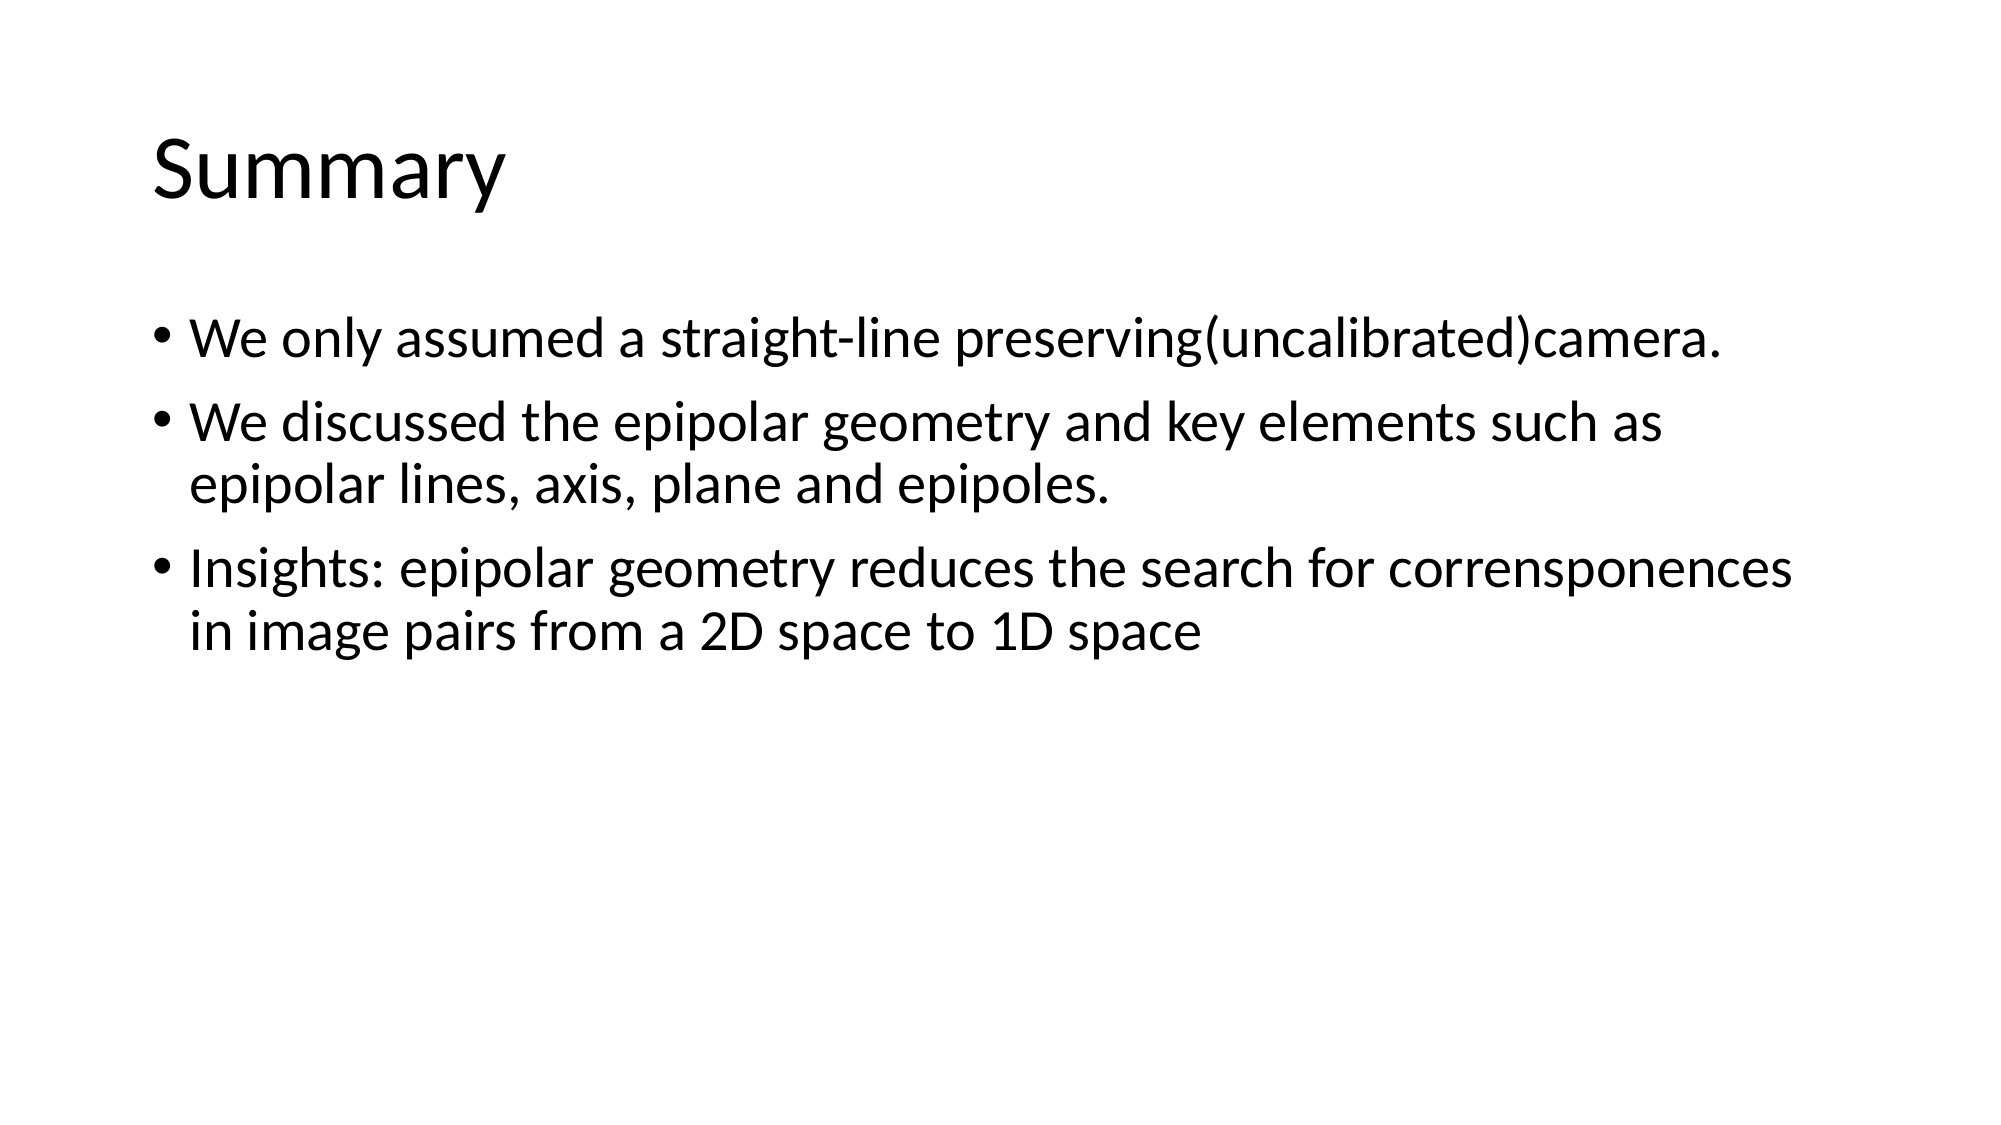

# Summary
We only assumed a straight-line preserving(uncalibrated)camera.
We discussed the epipolar geometry and key elements such as epipolar lines, axis, plane and epipoles.
Insights: epipolar geometry reduces the search for corrensponences in image pairs from a 2D space to 1D space